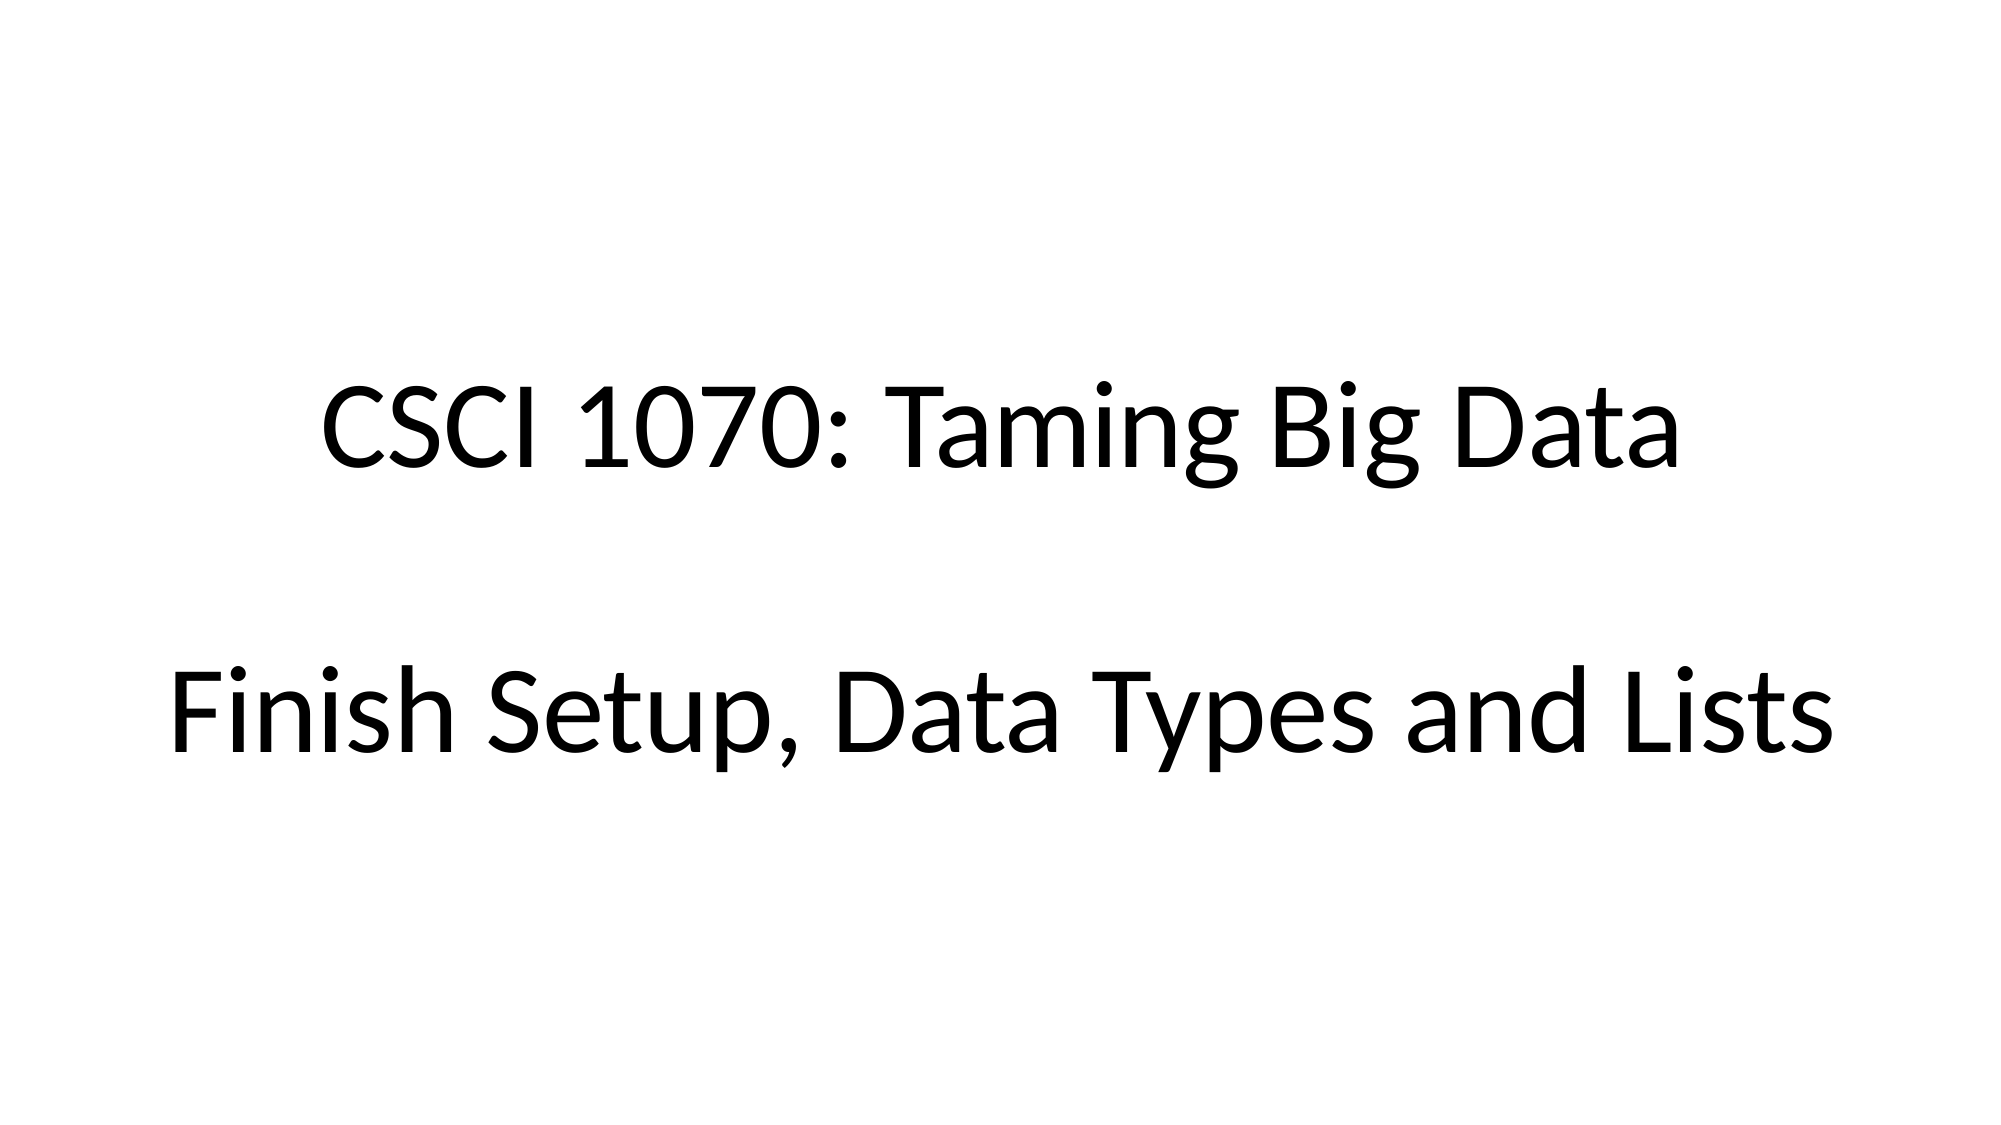

# CSCI 1070: Taming Big Data Finish Setup, Data Types and Lists